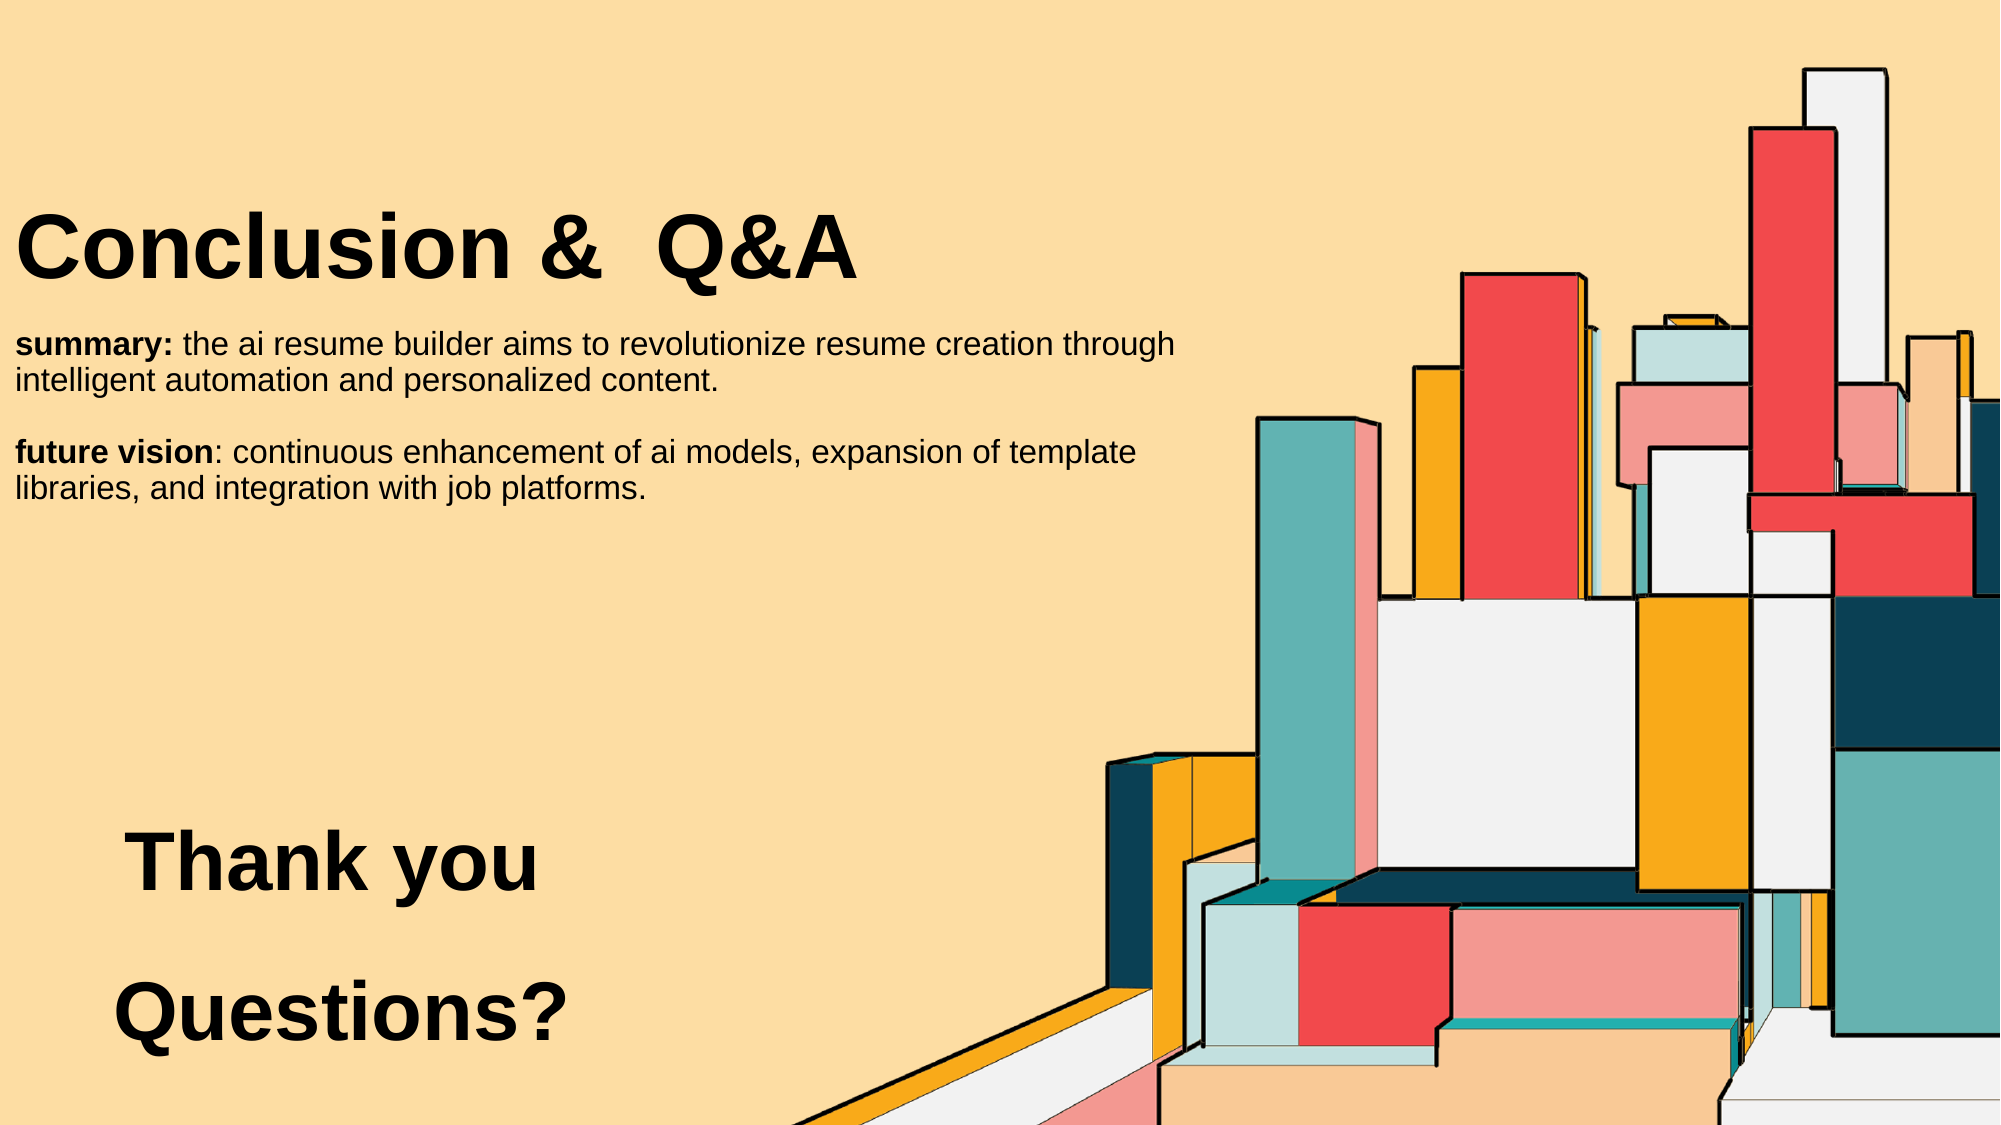

# Conclusion &  Q&A summary: the ai resume builder aims to revolutionize resume creation through intelligent automation and personalized content. future vision: continuous enhancement of ai models, expansion of template libraries, and integration with job platforms.
 Thank you

Questions?